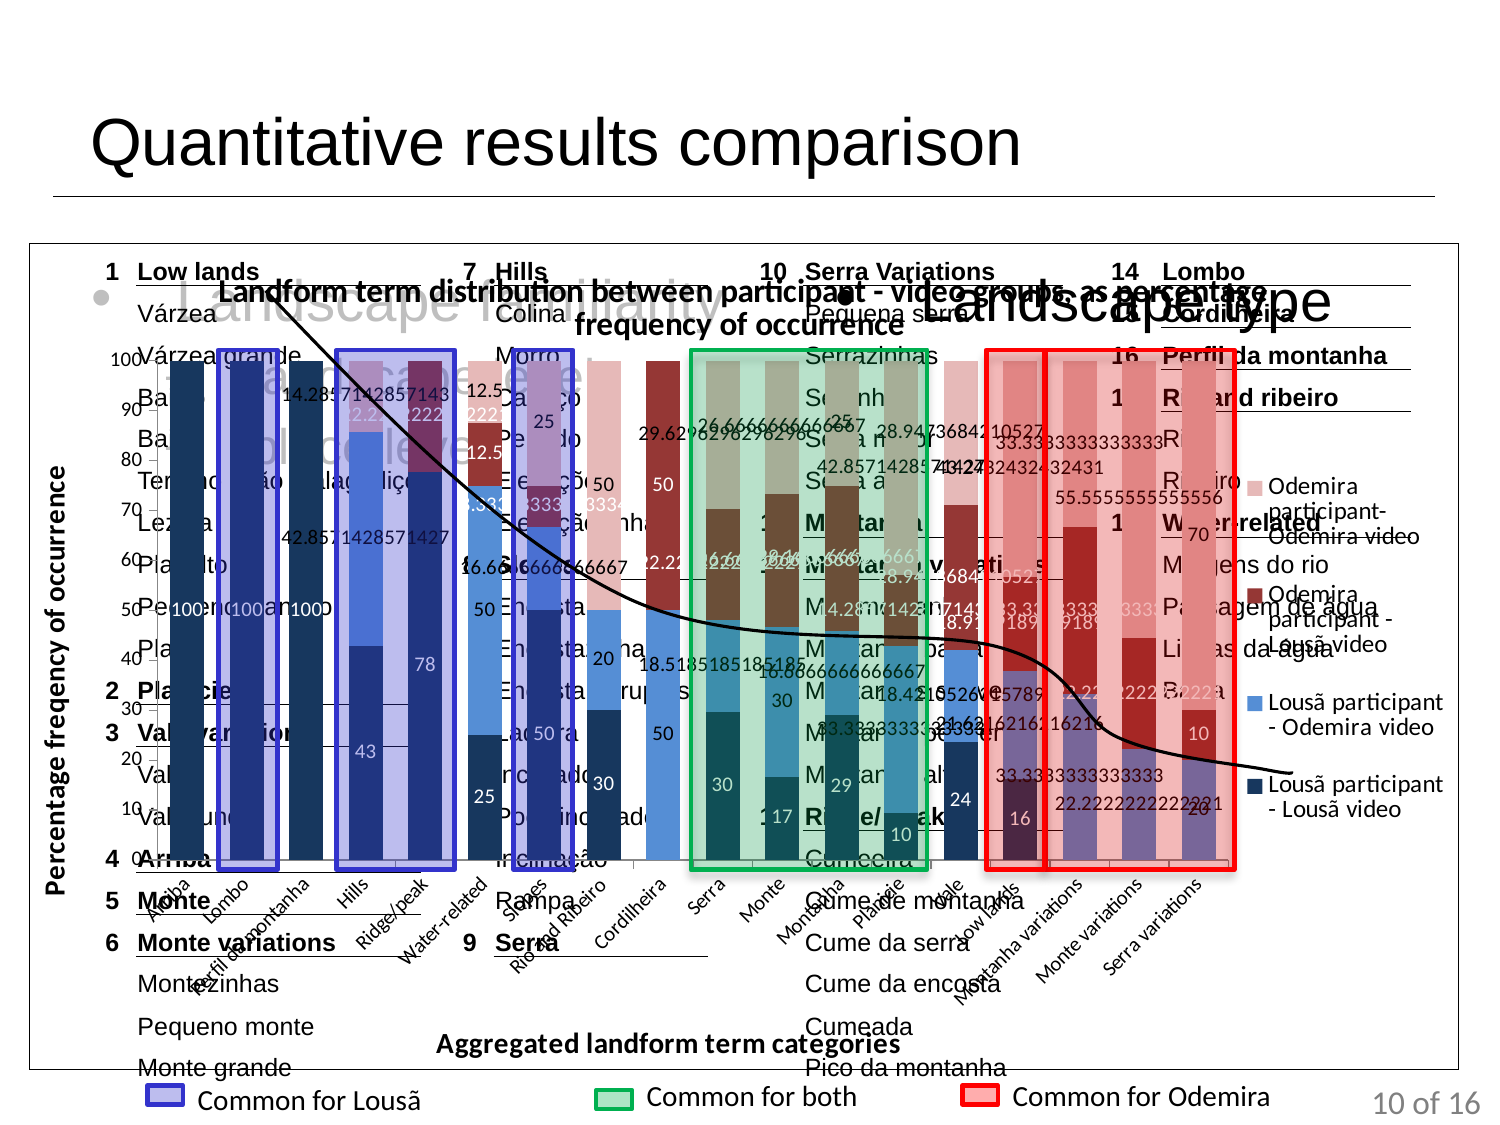

# Quantitative results comparison

### Chart: Landform term distribution between participant - video groups, as percentage frequency of occurrence

| Category | Lousã participant - Lousã video | Lousã participant - Odemira video | Odemira participant - Lousã video | Odemira participant- Odemira video |
|---|---|---|---|---|
| Arriba | 100.0 | None | None | None |
| Lombo | 100.0 | None | None | None |
| Perfil da montanha | 100.0 | None | None | None |
| Hills | 42.85714285714267 | 42.85714285714267 | None | 14.285714285714286 |
| Ridge/peak | 77.77777777777766 | None | 22.22222222222211 | None |
| Water-related | 25.0 | 50.0 | 12.5 | 12.5 |
| Slopes | 50.0 | 16.666666666666668 | 8.333333333333336 | 25.0 |
| Rio and Ribeiro | 30.0 | 20.0 | None | 50.0 |
| Cordilheira | None | 50.0 | 50.0 | None |
| Serra | 29.629629629629626 | 18.51851851851853 | 22.22222222222211 | 29.629629629629626 |
| Monte | 16.666666666666668 | 30.0 | 26.666666666666668 | 26.666666666666668 |
| Montanha | 29.166666666666668 | 16.666666666666668 | 29.166666666666668 | 25.0 |
| Planicie | 9.523809523809524 | 33.333333333333336 | 14.285714285714286 | 42.85714285714267 |
| Vale | 23.684210526315788 | 18.42105263157887 | 28.947368421052712 | 28.947368421052712 |
| Low lands  | 16.216216216216218 | 21.62162162162162 | 18.91891891891893 | 43.243243243243114 |
| Montanha variations | None | 33.333333333333336 | 33.333333333333336 | 33.333333333333336 |
| Monte variations | None | 22.22222222222211 | 22.22222222222211 | 55.55555555555556 |
| Serra variations | None | 20.0 | 10.0 | 70.0 |
| 1 | Low lands |  | 7 | Hills |  | 10 | Serra Variations |  | 14 | Lombo |
| --- | --- | --- | --- | --- | --- | --- | --- | --- | --- | --- |
|  | Várzea |  |  | Colina |  |  | Pequena serra |  | 15 | Cordilheira |
|  | Várzea grande |  |  | Morro |  |  | Serrazinhas |  | 16 | Perfil da montanha |
|  | Baixio |  |  | Cabeço |  |  | Serrinha |  | 17 | Rio and ribeiro |
|  | Baixa |  |  | Penedo |  |  | Serra maior |  |  | Rio |
|  | Terreno chão e alagadiço |  |  | Elevações |  |  | Serra alta |  |  | Ribeiro |
|  | Lezíria |  |  | Elevaçãozinha |  | 11 | Montanha |  | 18 | Water-related |
|  | Planalto |  | 8 | Slopes |  | 12 | Montanha variations |  |  | Margens do rio |
|  | Pequeno planalto |  |  | Encosta |  |  | Mini-montanha |  |  | Passagem de água |
|  | Plana |  |  | Encostazinha |  |  | Montanha baixa |  |  | Linhas da água |
| 2 | Planicie |  |  | Encosta abruptas |  |  | Montanhas suave |  |  | Bacia |
| 3 | Vale variations |  |  | Ladeira |  |  | Montanha pequena |  |  |  |
|  | Vale |  |  | Inclinado |  |  | Montanha alta |  |  |  |
|  | Vale fundo |  |  | Poco inclinado |  | 13 | Ridge/ peak |  |  |  |
| 4 | Arriba |  |  | Inclinação |  |  | Cumeeira |  |  |  |
| 5 | Monte |  |  | Rampa |  |  | Cume de montanha |  |  |  |
| 6 | Monte variations |  | 9 | Serra |  |  | Cume da serra |  |  |  |
|  | Montezinhas |  |  |  |  |  | Cume da encosta |  |  |  |
|  | Pequeno monte |  |  |  |  |  | Cumeada |  |  |  |
|  | Monte grande |  |  |  |  |  | Pico da montanha |  |  |  |
Landscape familiarity

Landscape type

landscape level
place level

Common for both
Common for Odemira
Common for Lousã
10 of 16